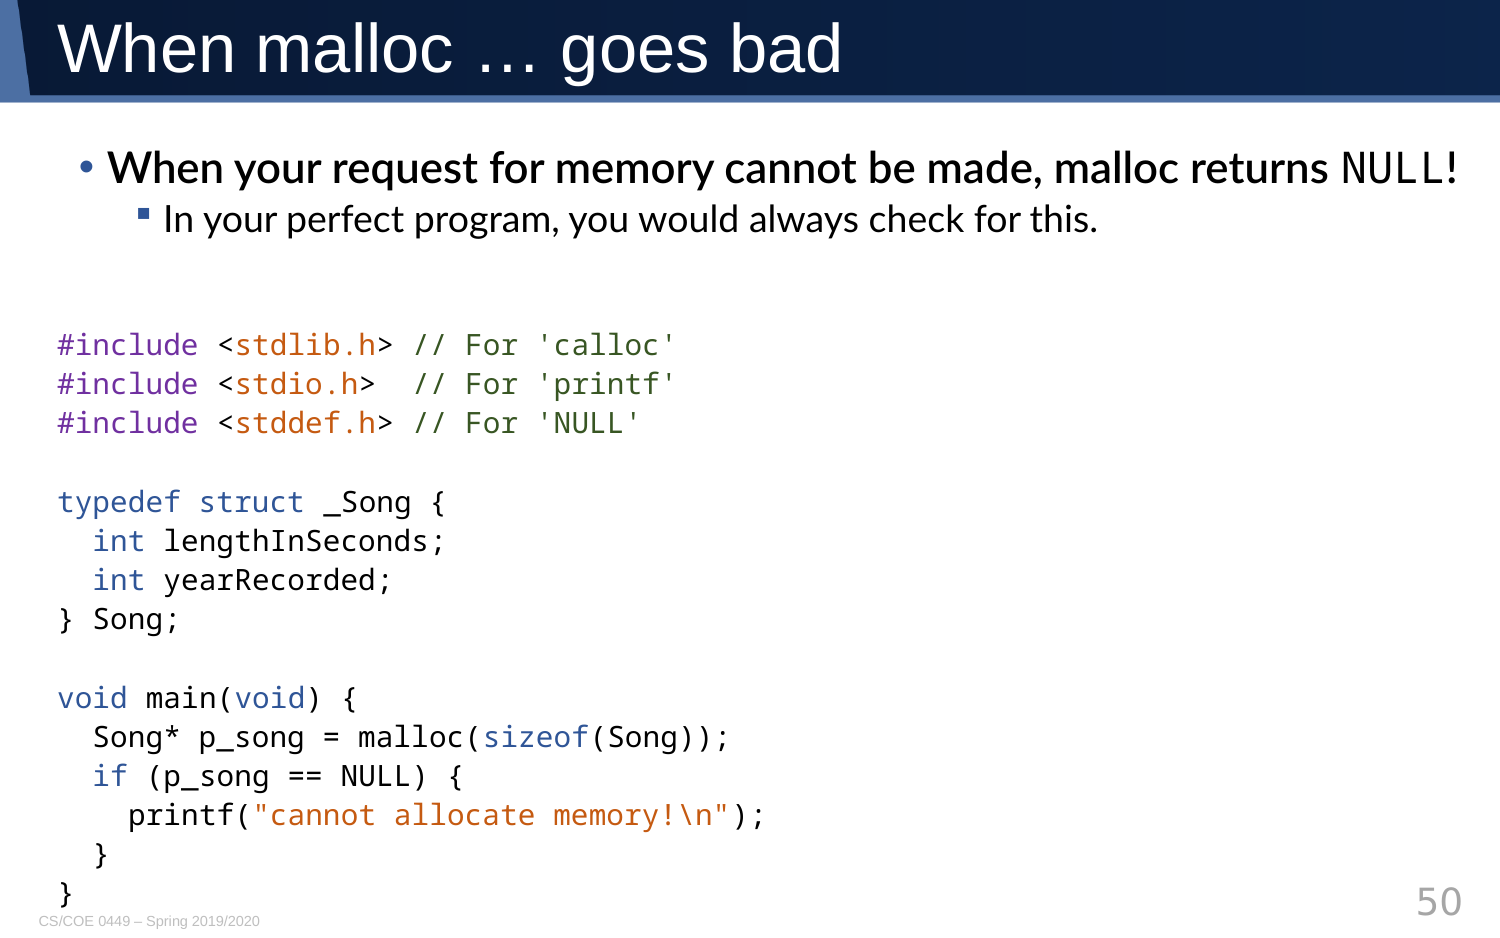

# When malloc … goes bad
When your request for memory cannot be made, malloc returns NULL!
In your perfect program, you would always check for this.

#include <stdlib.h> // For 'calloc'
#include <stdio.h>  // For 'printf'
#include <stddef.h> // For 'NULL'

typedef struct _Song {
  int lengthInSeconds;
  int yearRecorded;
} Song;

void main(void) {
  Song* p_song = malloc(sizeof(Song));
  if (p_song == NULL) {
    printf("cannot allocate memory!\n");
  }
}
50
CS/COE 0449 – Spring 2019/2020